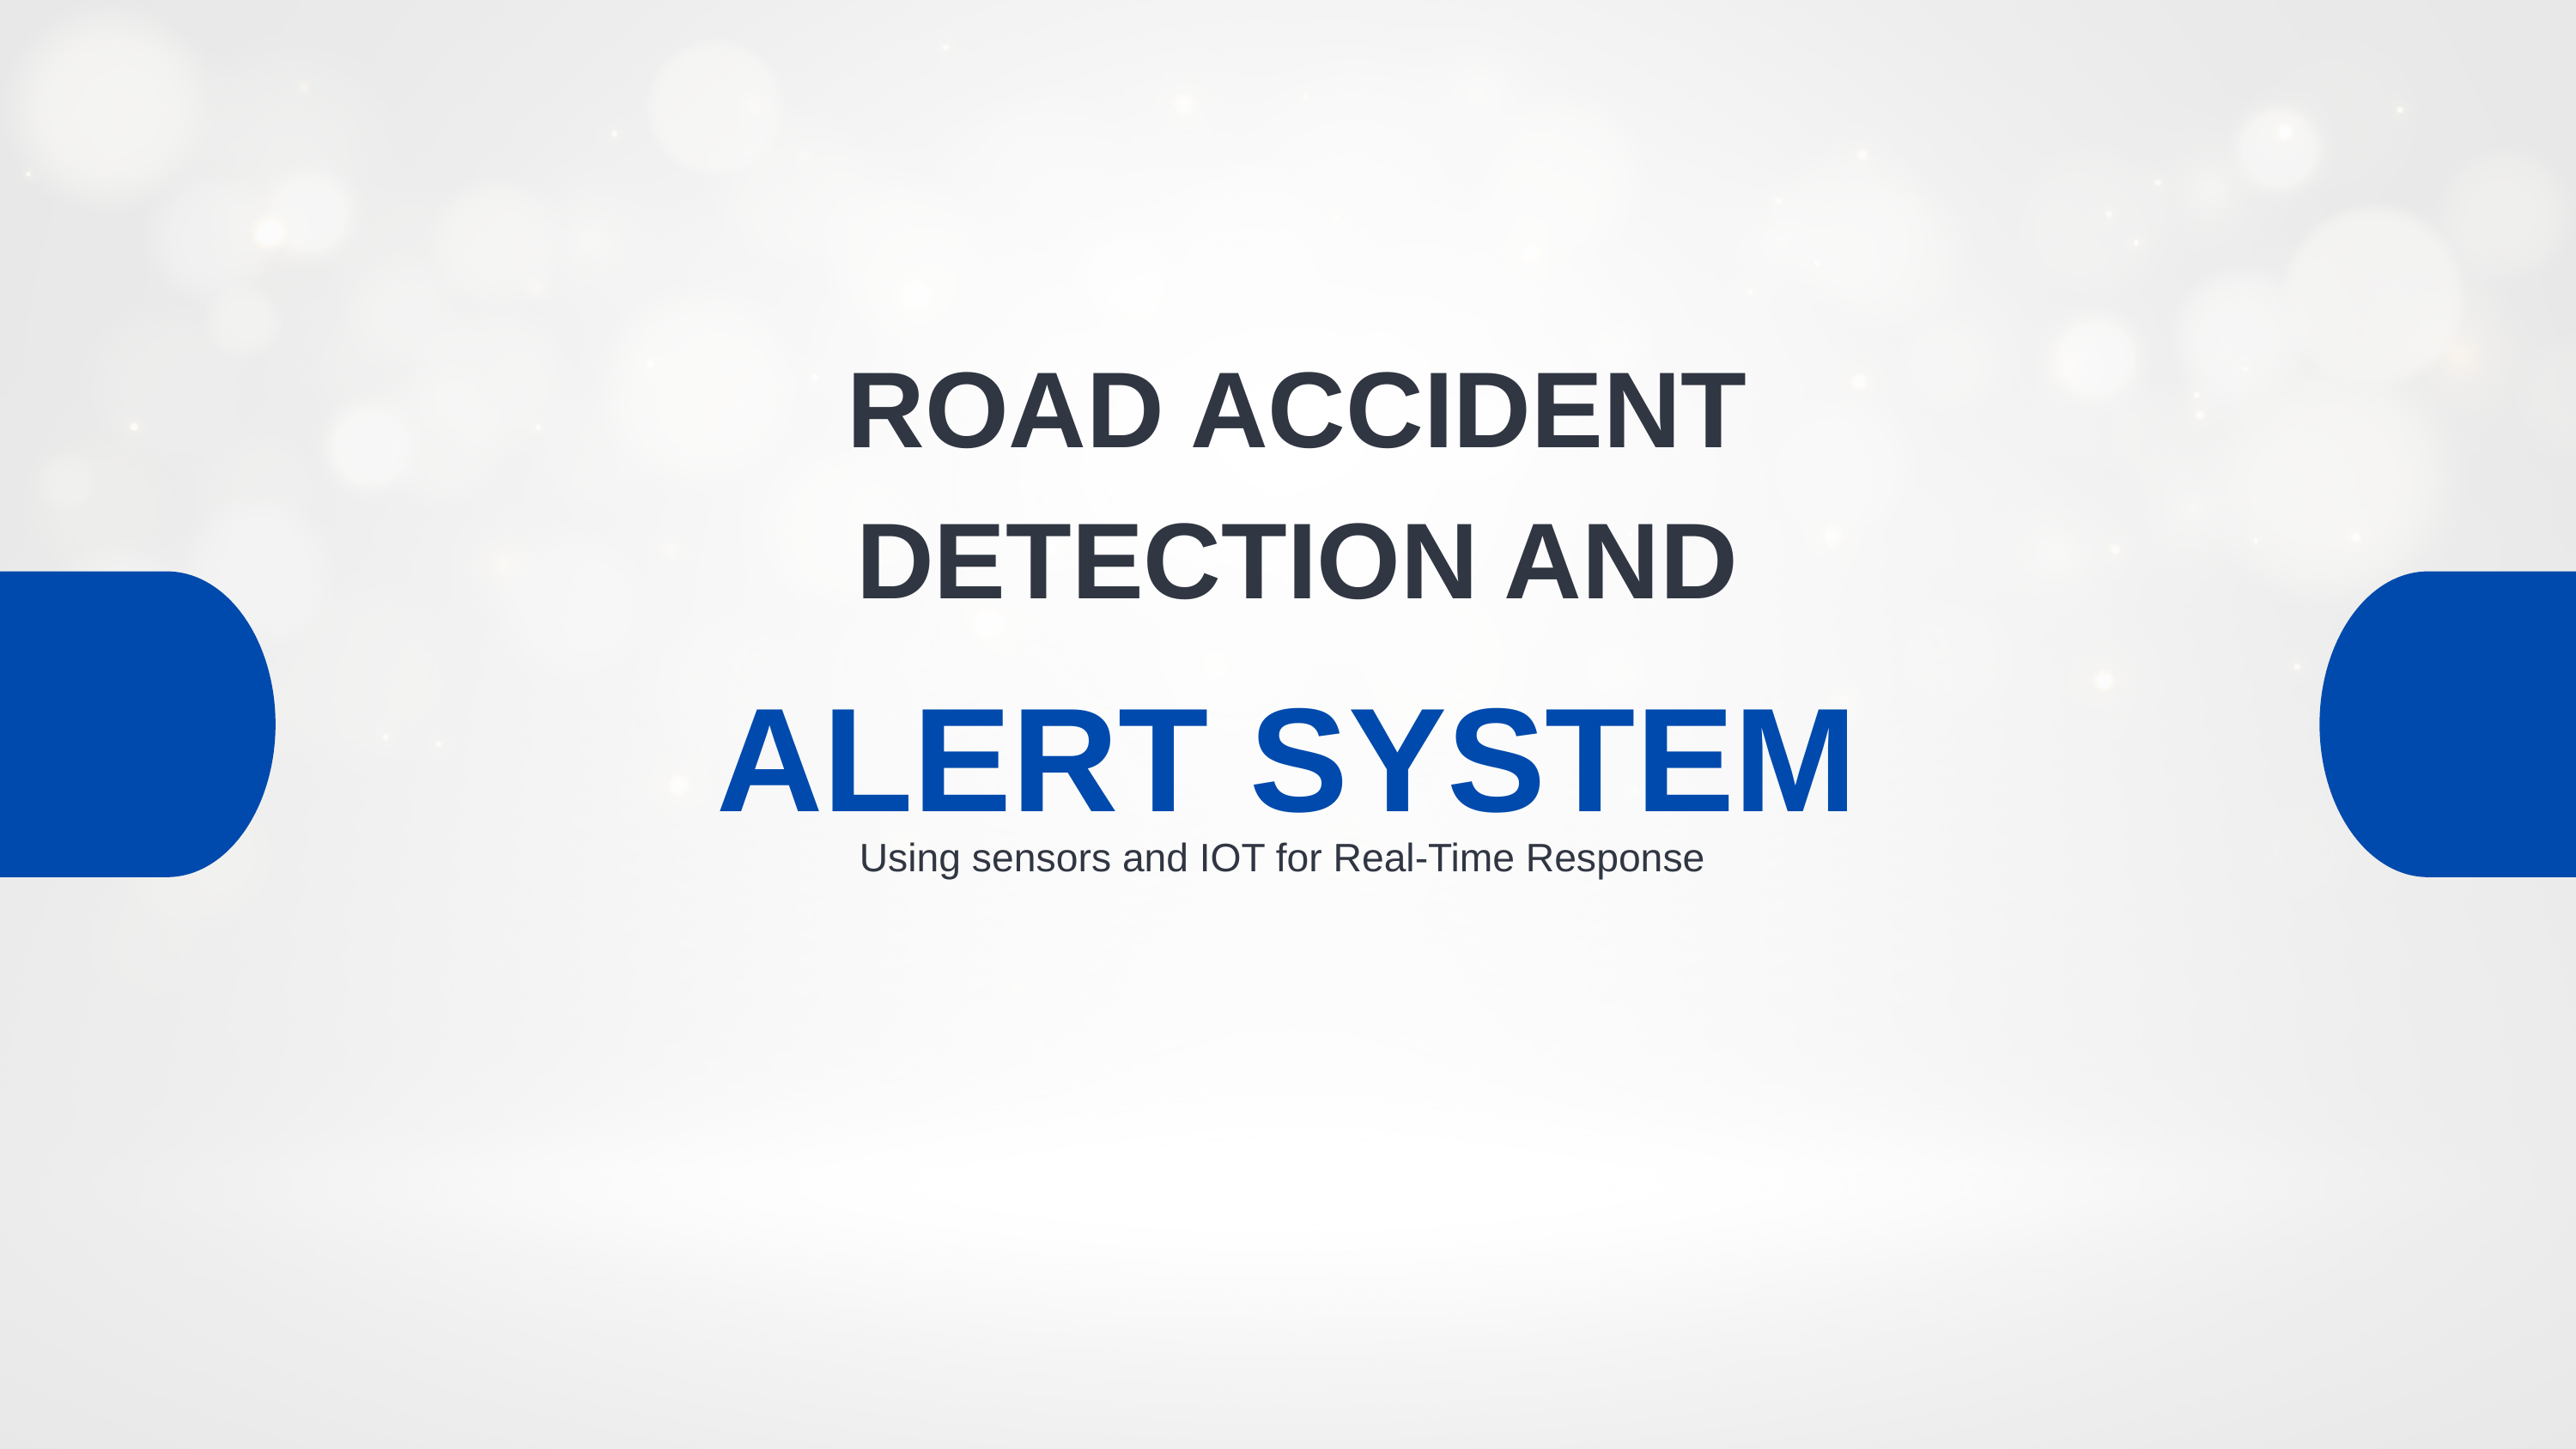

ROAD ACCIDENT DETECTION AND

ALERT SYSTEM
Using sensors and IOT for Real-Time Response